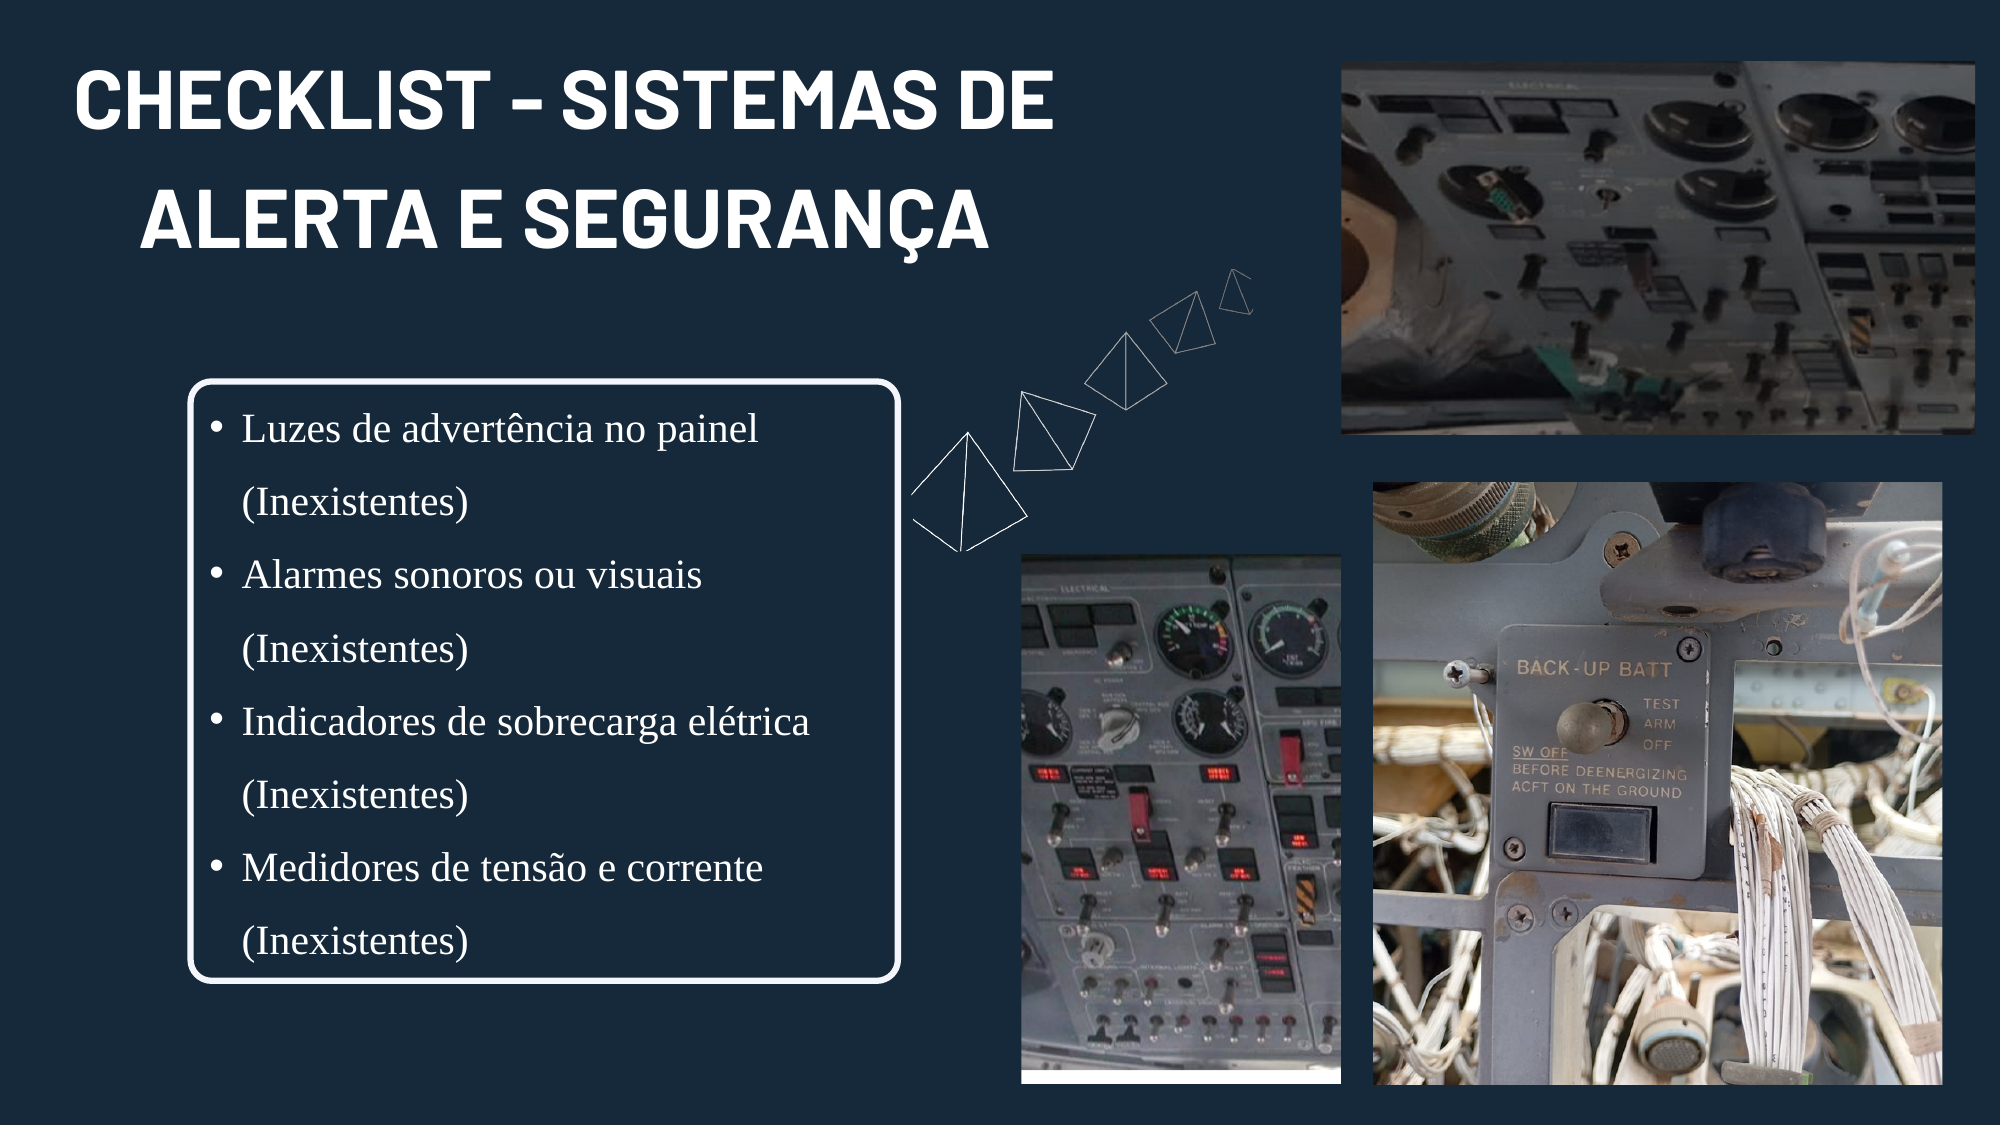

CHECKLIST - SISTEMAS DE ALERTA E SEGURANÇA

Luzes de advertência no painel (Inexistentes)
Alarmes sonoros ou visuais (Inexistentes)
Indicadores de sobrecarga elétrica (Inexistentes)
Medidores de tensão e corrente (Inexistentes)